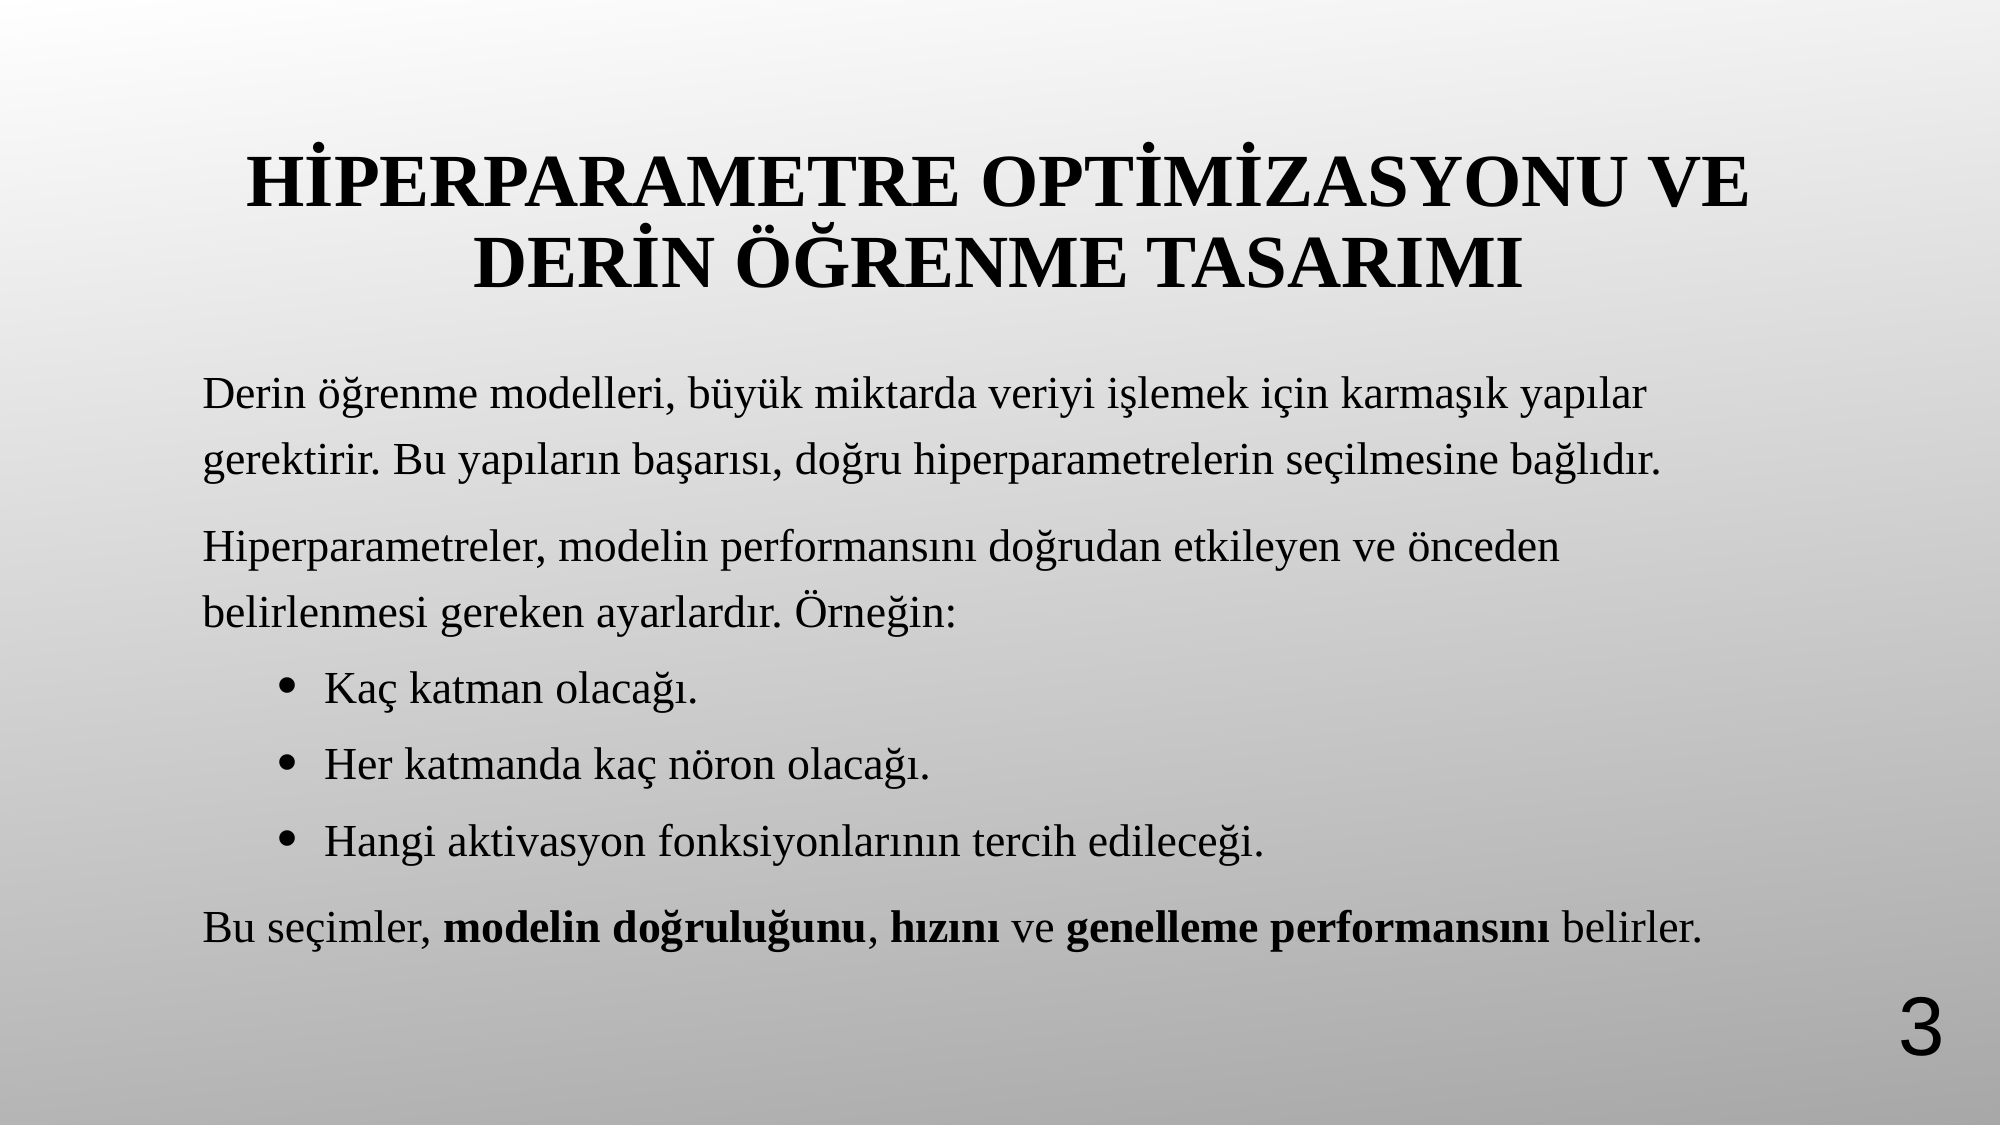

# Hiperparametre Optimizasyonu ve Derin Öğrenme Tasarımı
Derin öğrenme modelleri, büyük miktarda veriyi işlemek için karmaşık yapılar gerektirir. Bu yapıların başarısı, doğru hiperparametrelerin seçilmesine bağlıdır.
Hiperparametreler, modelin performansını doğrudan etkileyen ve önceden belirlenmesi gereken ayarlardır. Örneğin:
Kaç katman olacağı.
Her katmanda kaç nöron olacağı.
Hangi aktivasyon fonksiyonlarının tercih edileceği.
Bu seçimler, modelin doğruluğunu, hızını ve genelleme performansını belirler.
3